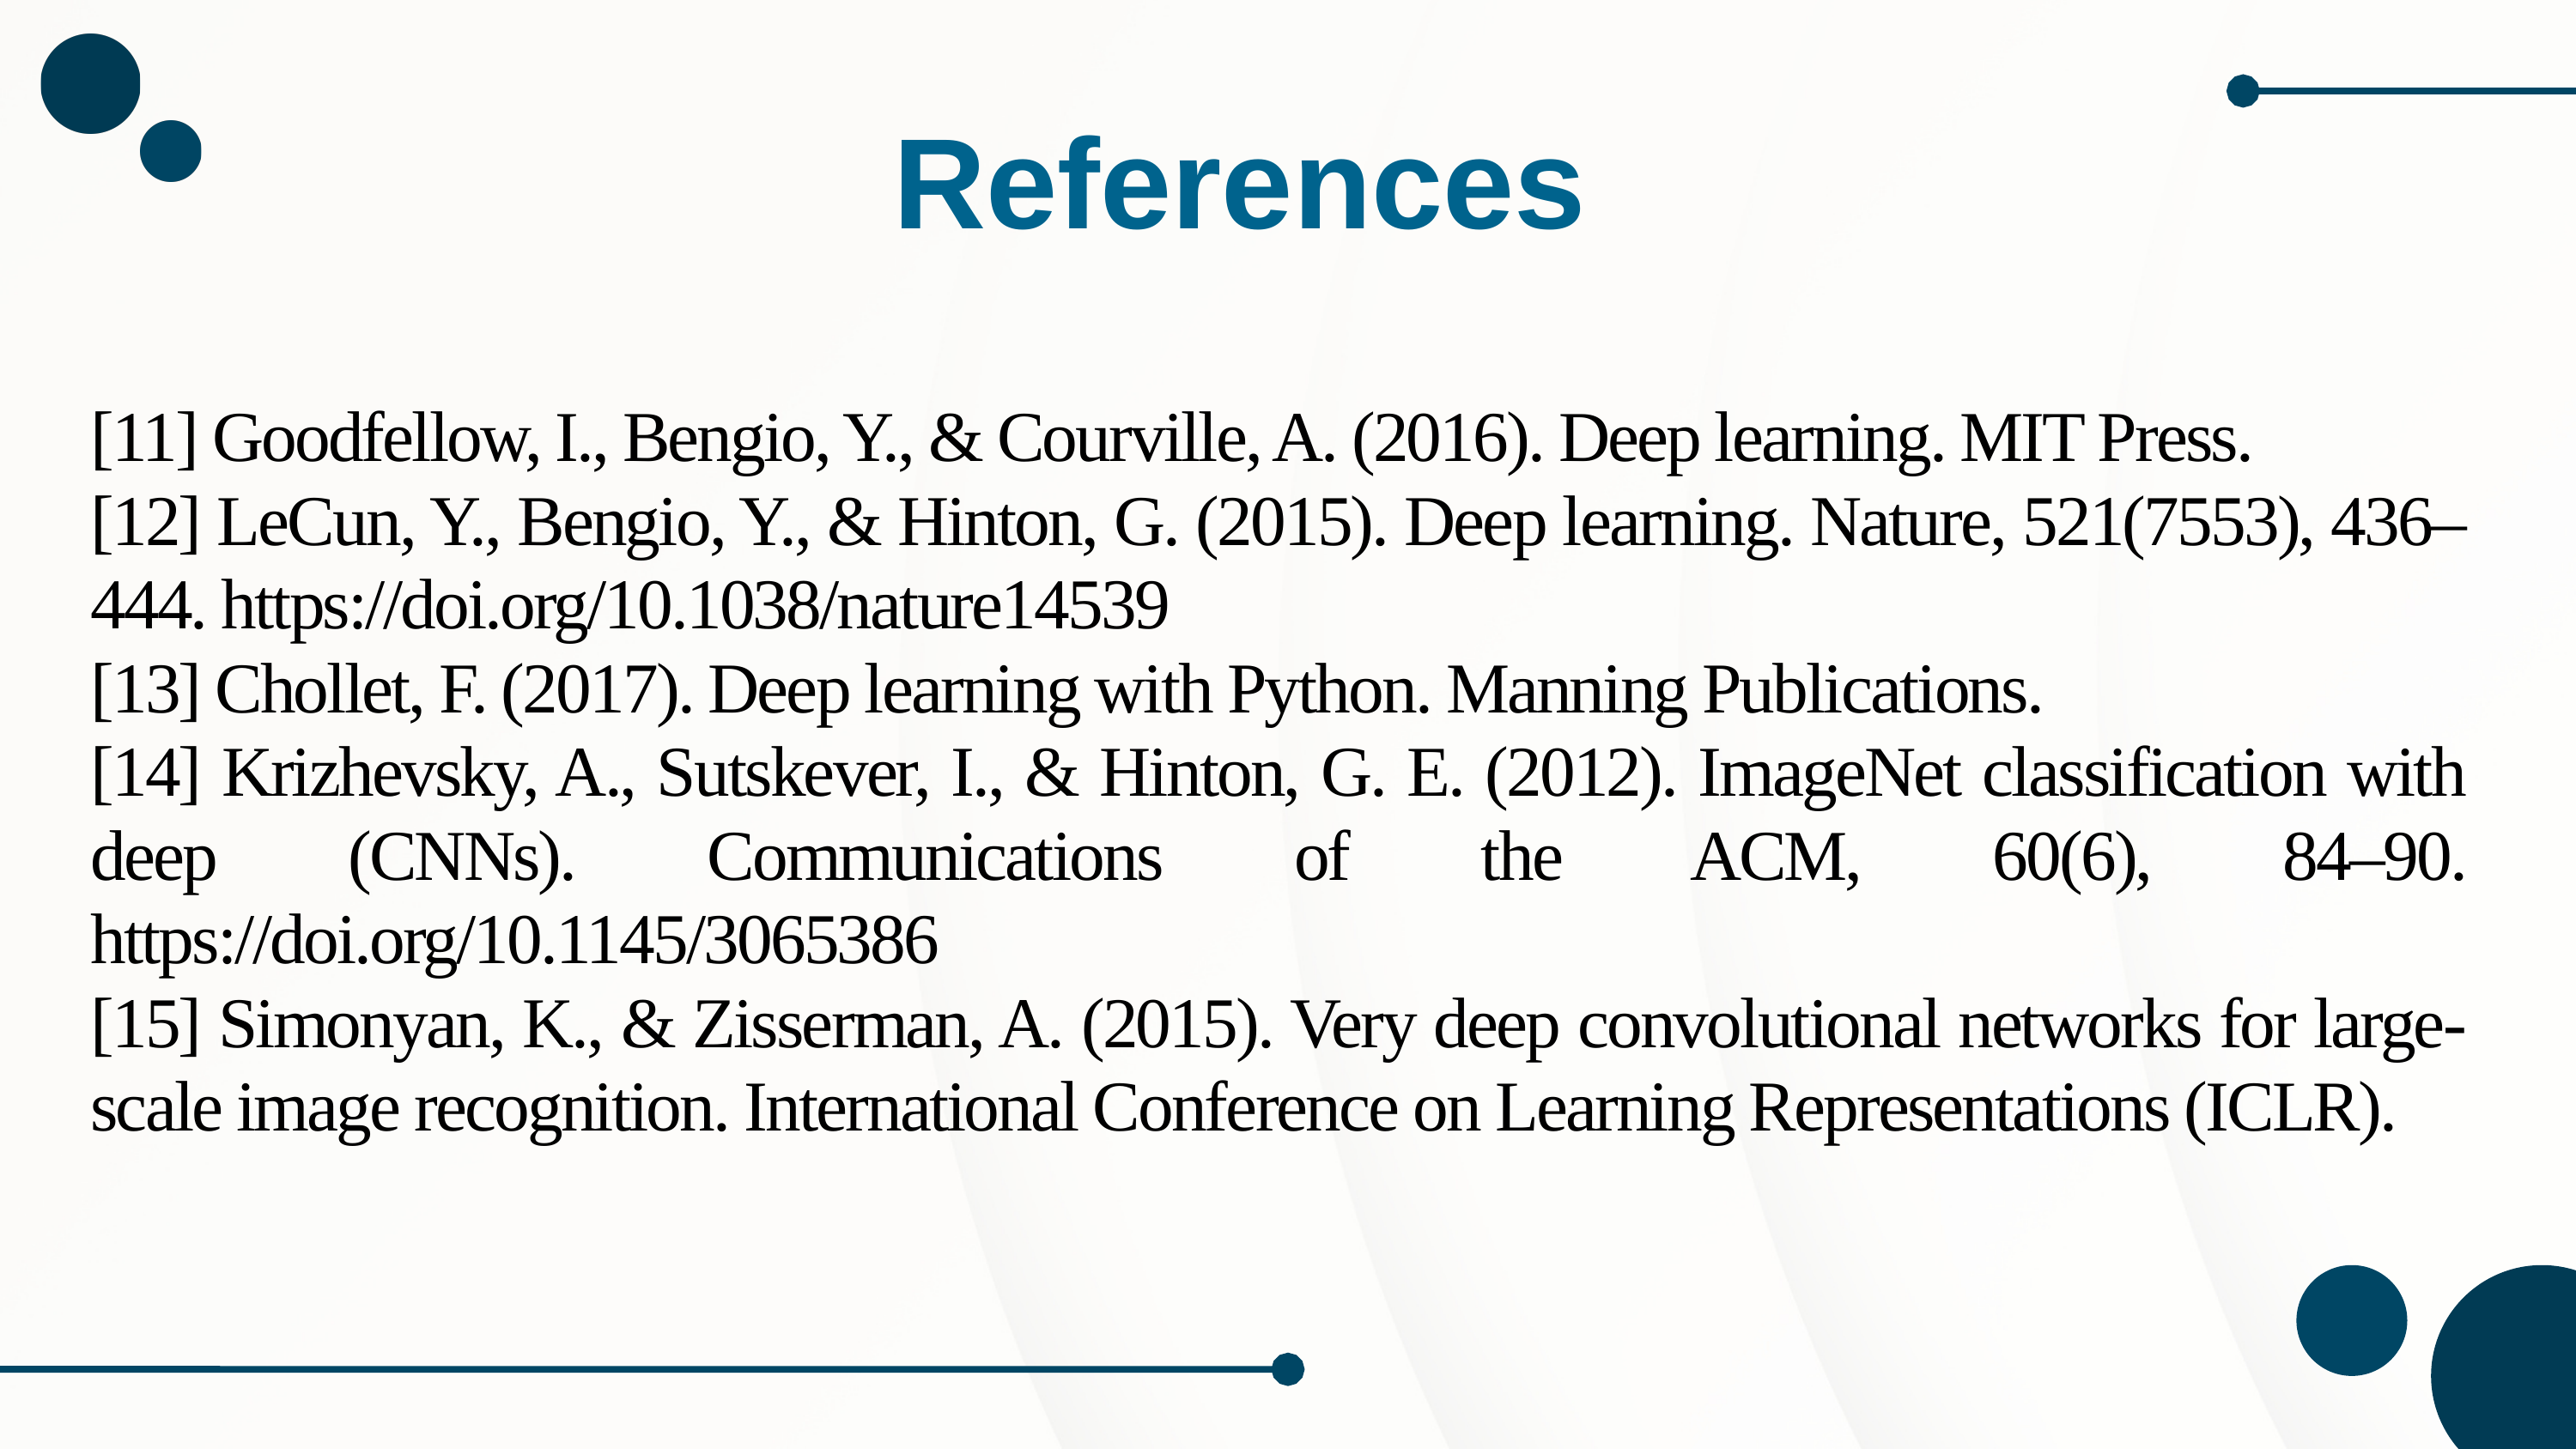

References

[11] Goodfellow, I., Bengio, Y., & Courville, A. (2016). Deep learning. MIT Press.
[12] LeCun, Y., Bengio, Y., & Hinton, G. (2015). Deep learning. Nature, 521(7553), 436–444. https://doi.org/10.1038/nature14539
[13] Chollet, F. (2017). Deep learning with Python. Manning Publications.
[14] Krizhevsky, A., Sutskever, I., & Hinton, G. E. (2012). ImageNet classification with deep (CNNs). Communications of the ACM, 60(6), 84–90. https://doi.org/10.1145/3065386
[15] Simonyan, K., & Zisserman, A. (2015). Very deep convolutional networks for large-scale image recognition. International Conference on Learning Representations (ICLR).